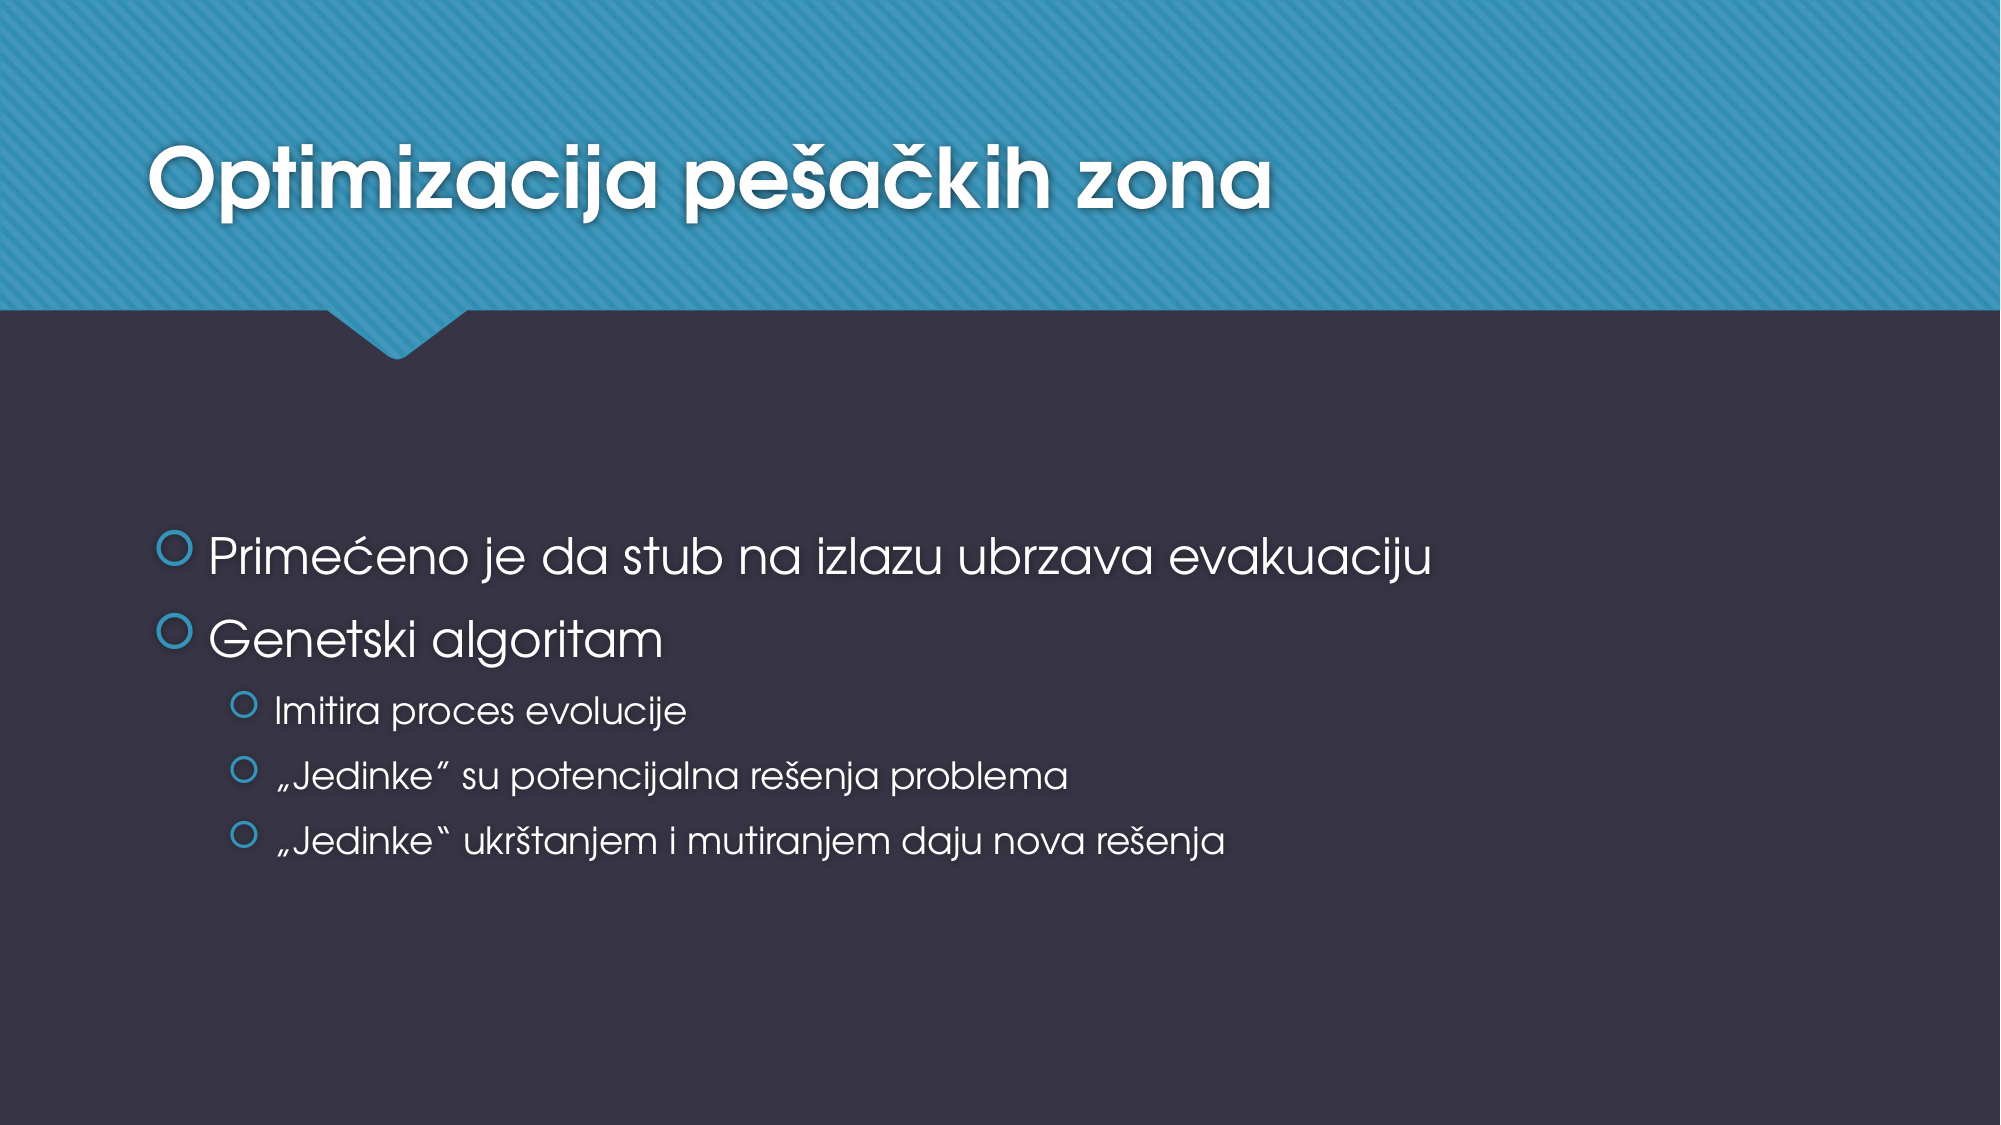

# Optimizacija pešačkih zona
Primećeno je da stub na izlazu ubrzava evakuaciju
Genetski algoritam
Imitira proces evolucije
„Jedinke” su potencijalna rešenja problema
„Jedinke“ ukrštanjem i mutiranjem daju nova rešenja